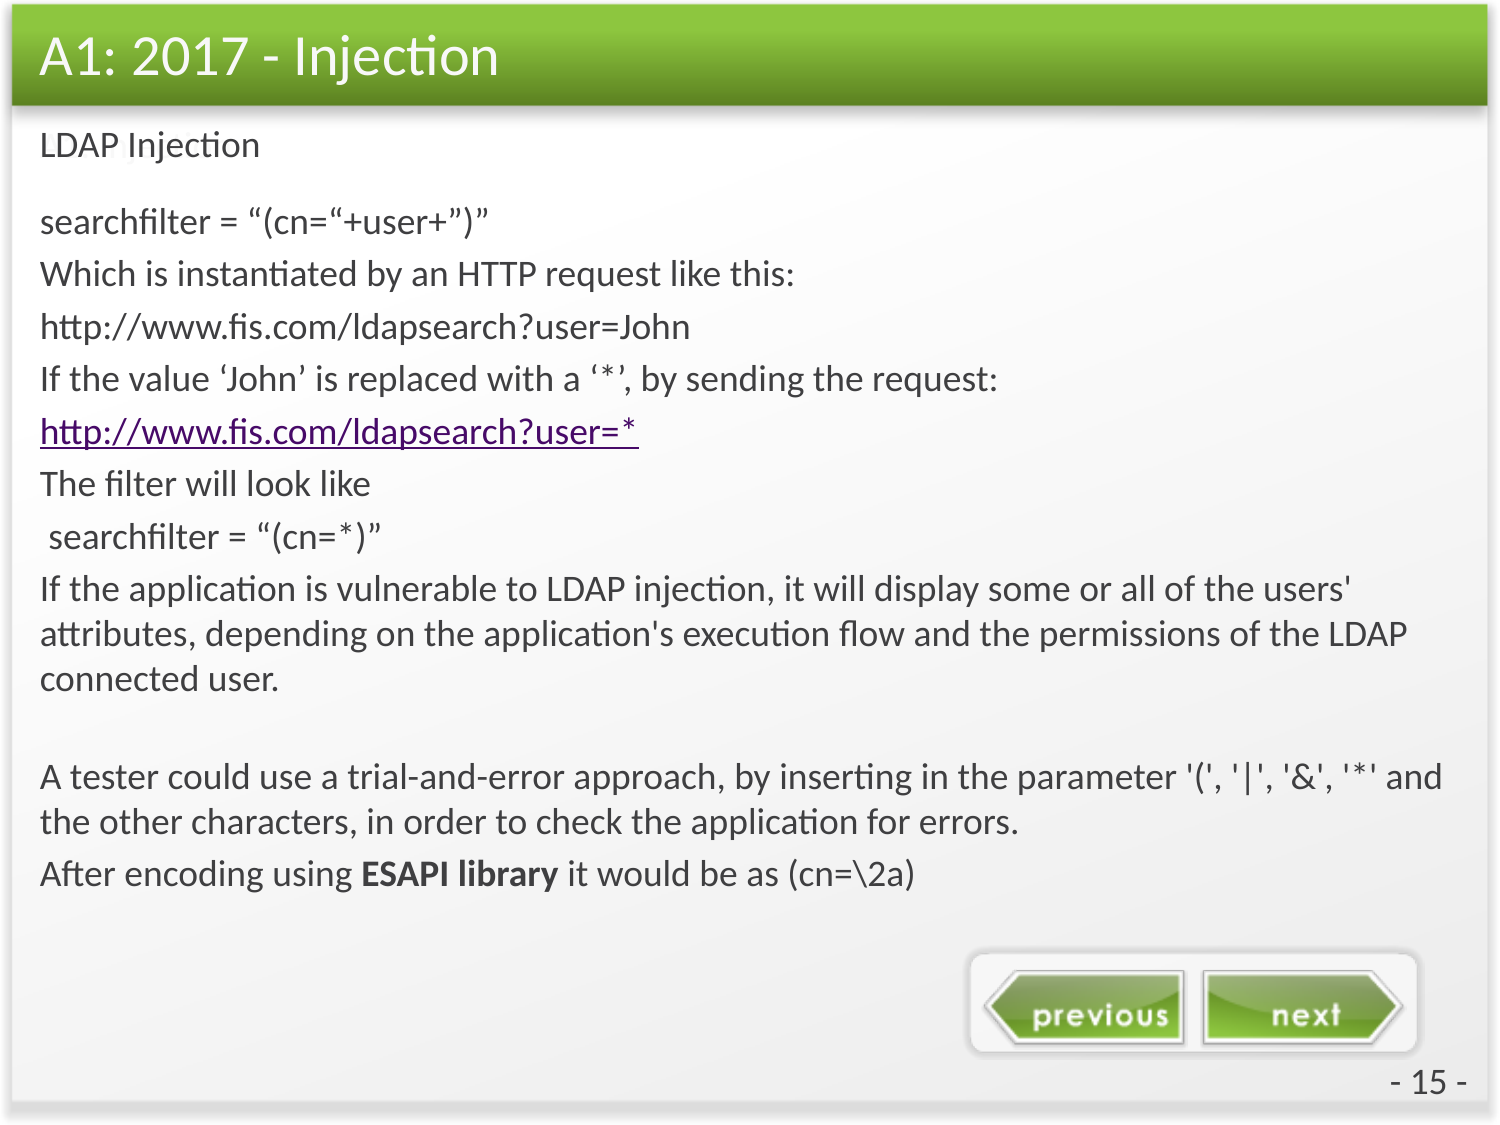

# A1: 2017 - Injection
LDAP Injection
A1: Injection
searchfilter = “(cn=“+user+”)”
Which is instantiated by an HTTP request like this:
http://www.fis.com/ldapsearch?user=John
If the value ‘John’ is replaced with a ‘*’, by sending the request:
http://www.fis.com/ldapsearch?user=*
The filter will look like
 searchfilter = “(cn=*)”
If the application is vulnerable to LDAP injection, it will display some or all of the users' attributes, depending on the application's execution flow and the permissions of the LDAP connected user.
A tester could use a trial-and-error approach, by inserting in the parameter '(', '|', '&', '*' and the other characters, in order to check the application for errors.
After encoding using ESAPI library it would be as (cn=\2a)
- 15 -